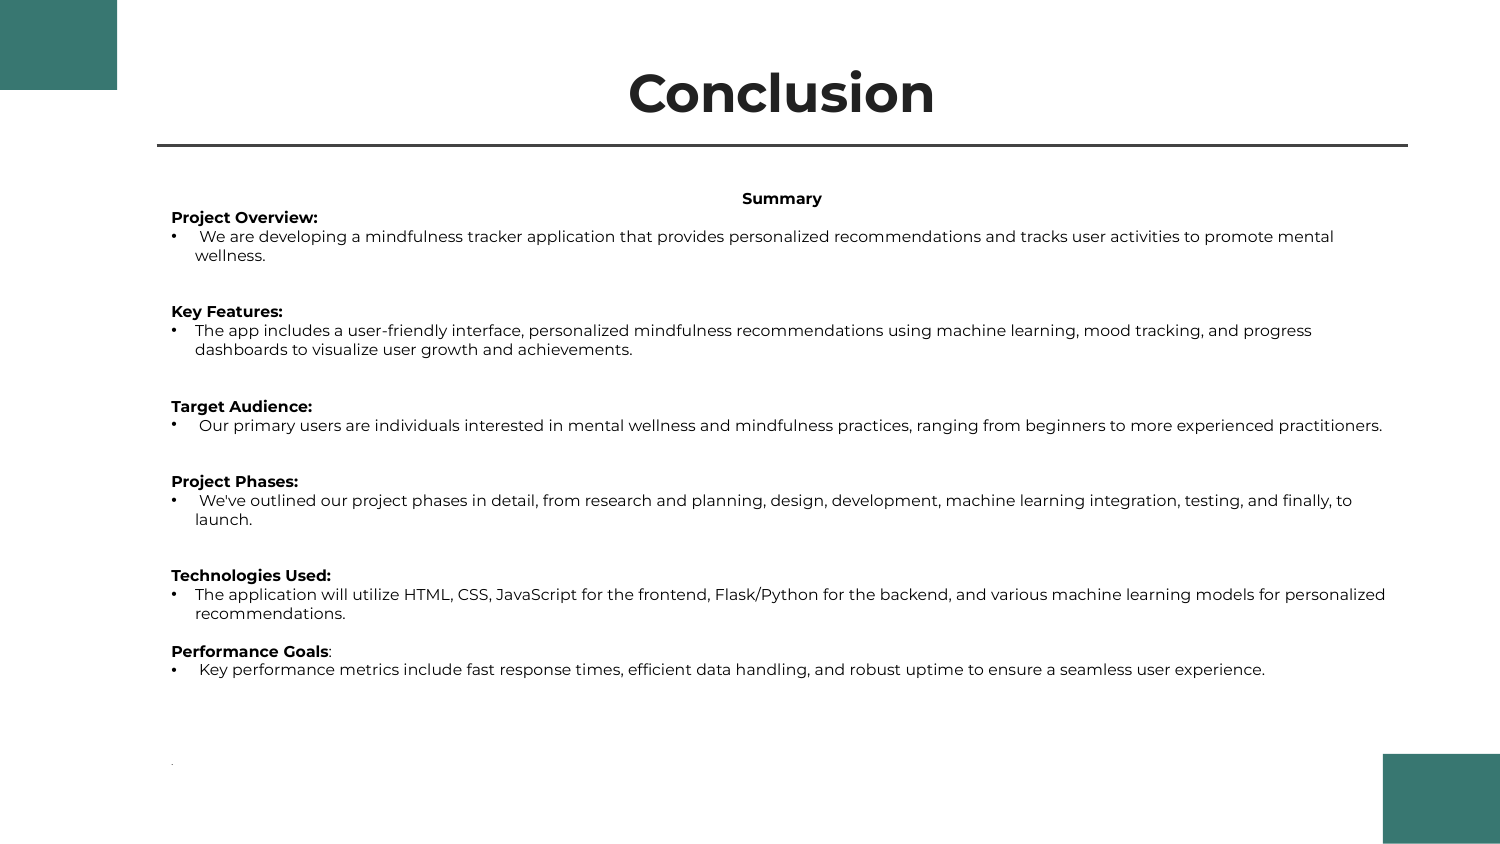

# Conclusion
Summary
Project Overview:
 We are developing a mindfulness tracker application that provides personalized recommendations and tracks user activities to promote mental wellness.

Key Features:
The app includes a user-friendly interface, personalized mindfulness recommendations using machine learning, mood tracking, and progress dashboards to visualize user growth and achievements.

Target Audience:
 Our primary users are individuals interested in mental wellness and mindfulness practices, ranging from beginners to more experienced practitioners.

Project Phases:
 We've outlined our project phases in detail, from research and planning, design, development, machine learning integration, testing, and finally, to launch.

Technologies Used:
The application will utilize HTML, CSS, JavaScript for the frontend, Flask/Python for the backend, and various machine learning models for personalized recommendations.

Performance Goals:
 Key performance metrics include fast response times, efficient data handling, and robust uptime to ensure a seamless user experience.

.